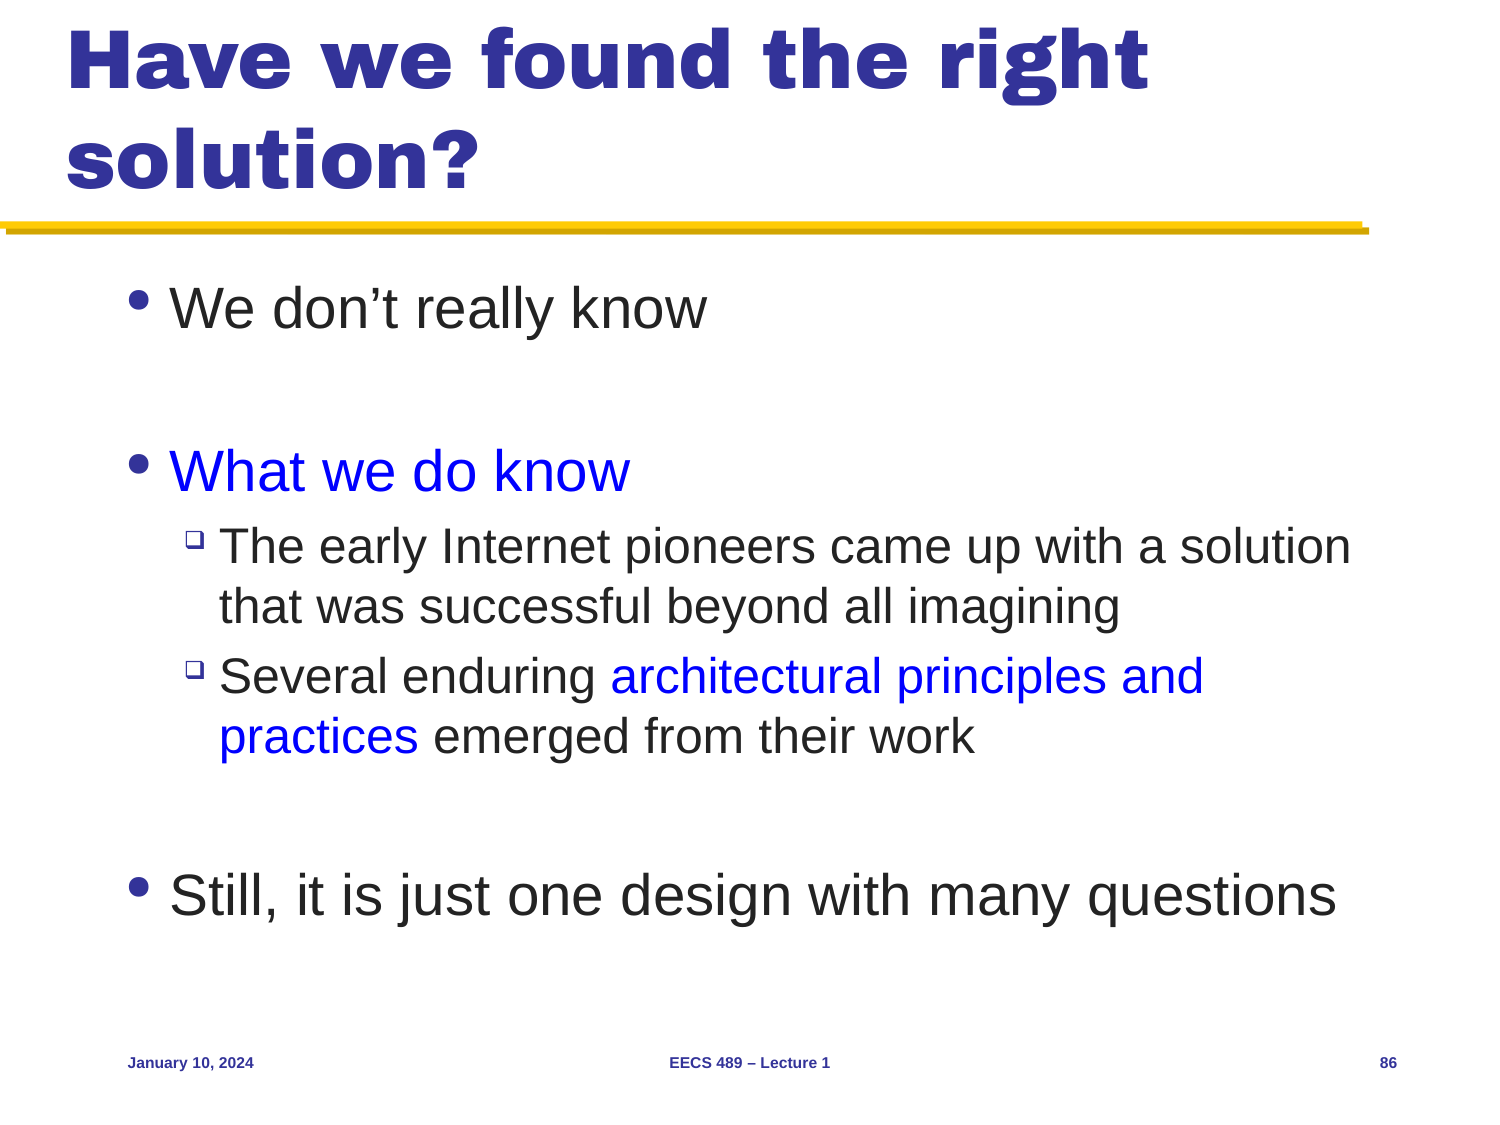

# Have we found the right solution?
We don’t really know

What we do know
The early Internet pioneers came up with a solution that was successful beyond all imagining
Several enduring architectural principles and practices emerged from their work

Still, it is just one design with many questions
January 10, 2024
EECS 489 – Lecture 1
86